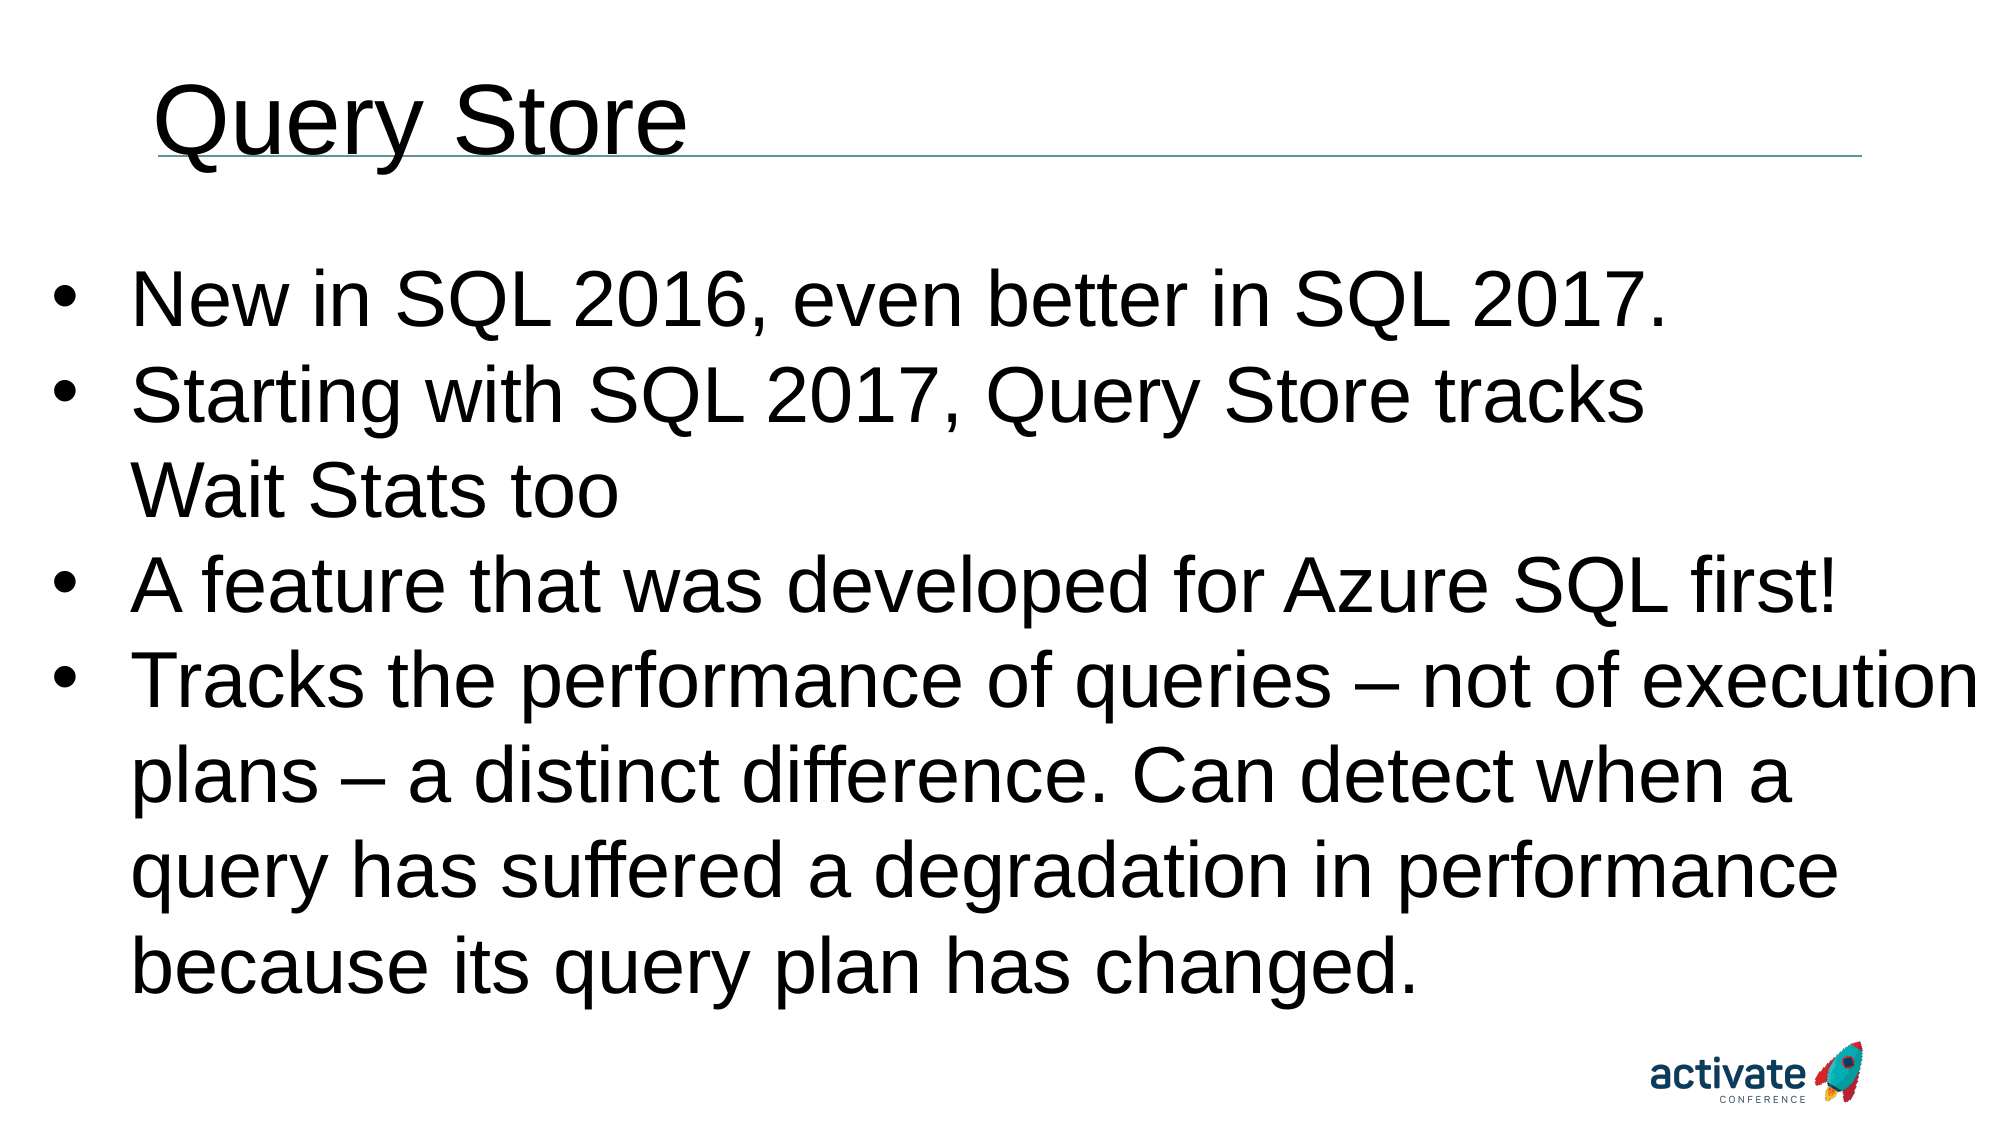

# Query Store
New in SQL 2016, even better in SQL 2017.
Starting with SQL 2017, Query Store tracks
Wait Stats too
A feature that was developed for Azure SQL first!
Tracks the performance of queries – not of execution plans – a distinct difference. Can detect when a query has suffered a degradation in performance because its query plan has changed.